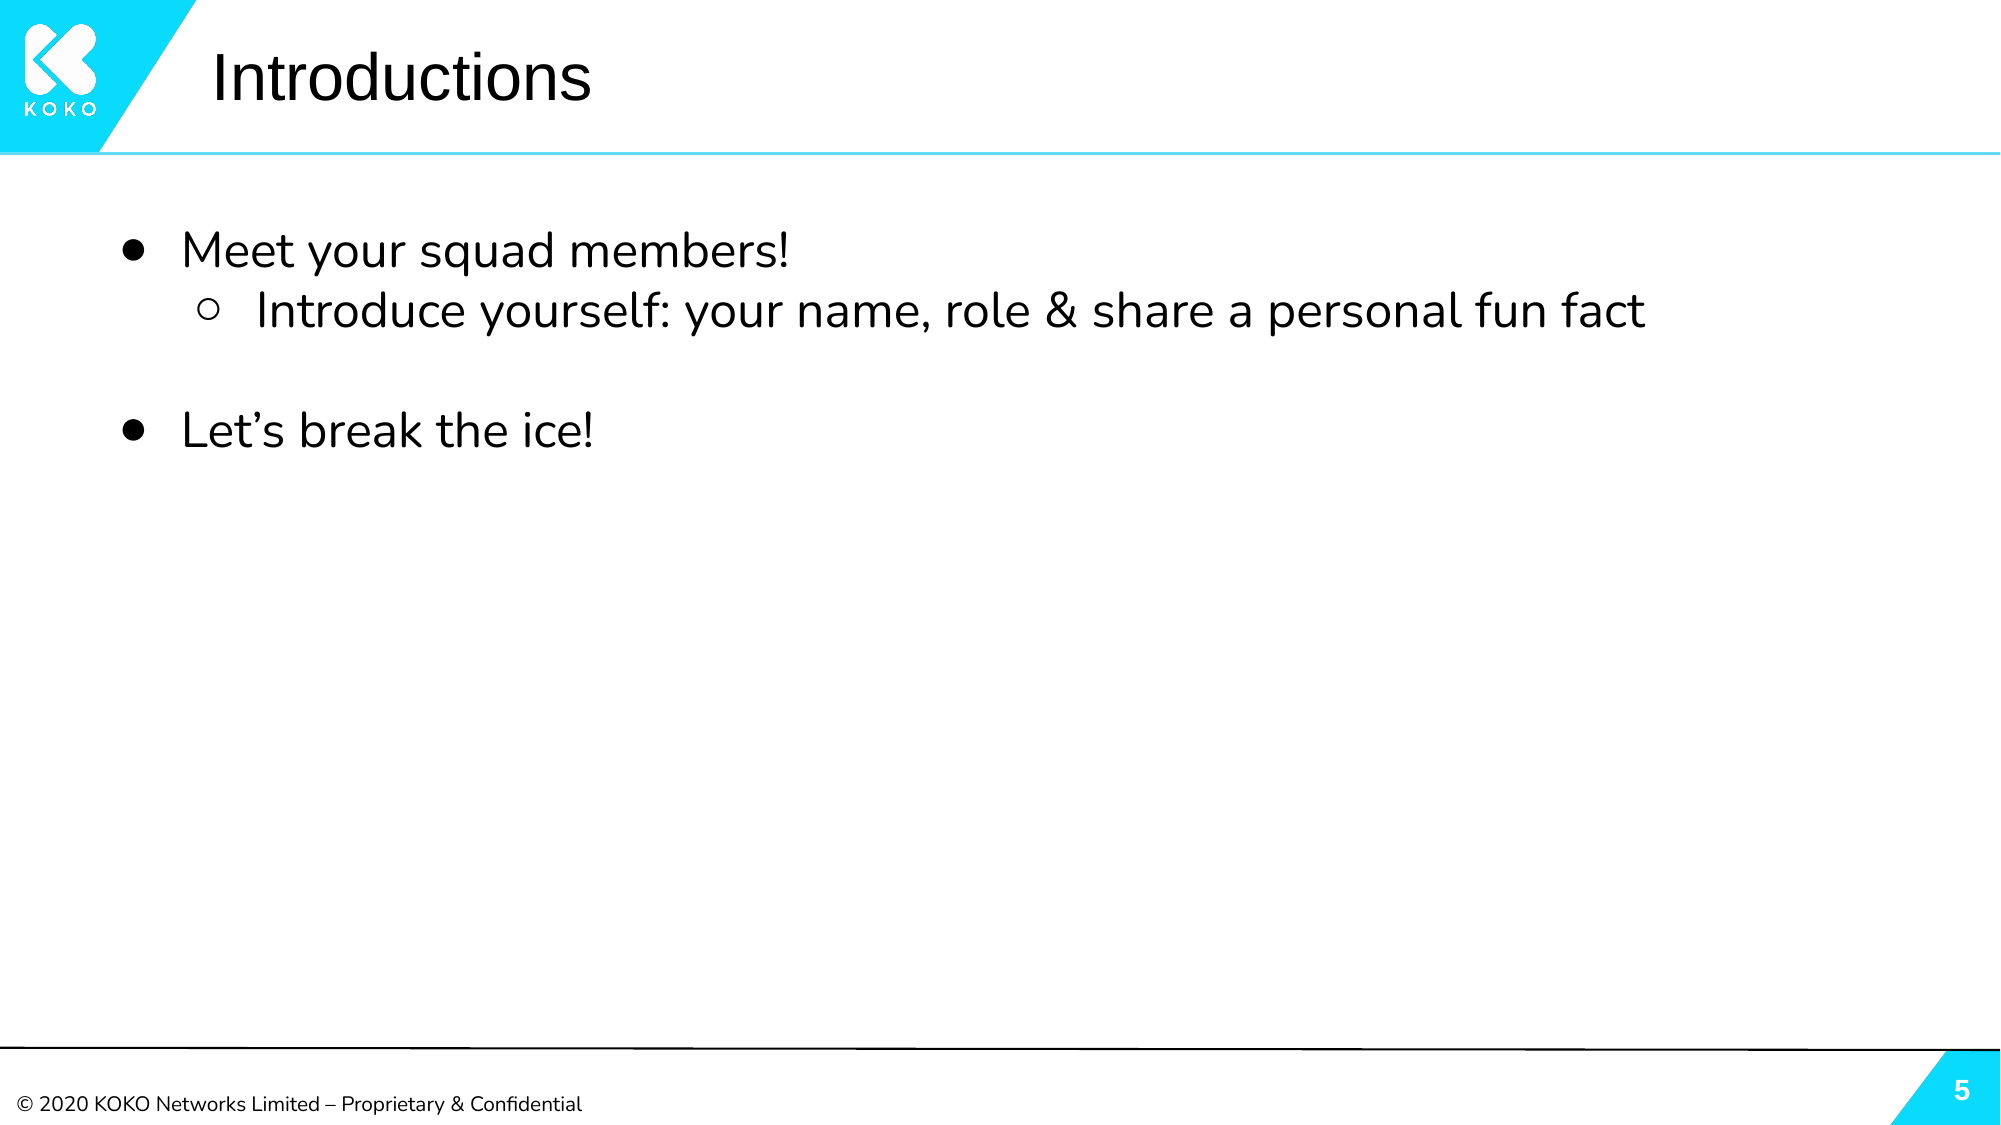

# Introductions
Meet your squad members!
Introduce yourself: your name, role & share a personal fun fact
Let’s break the ice!

5